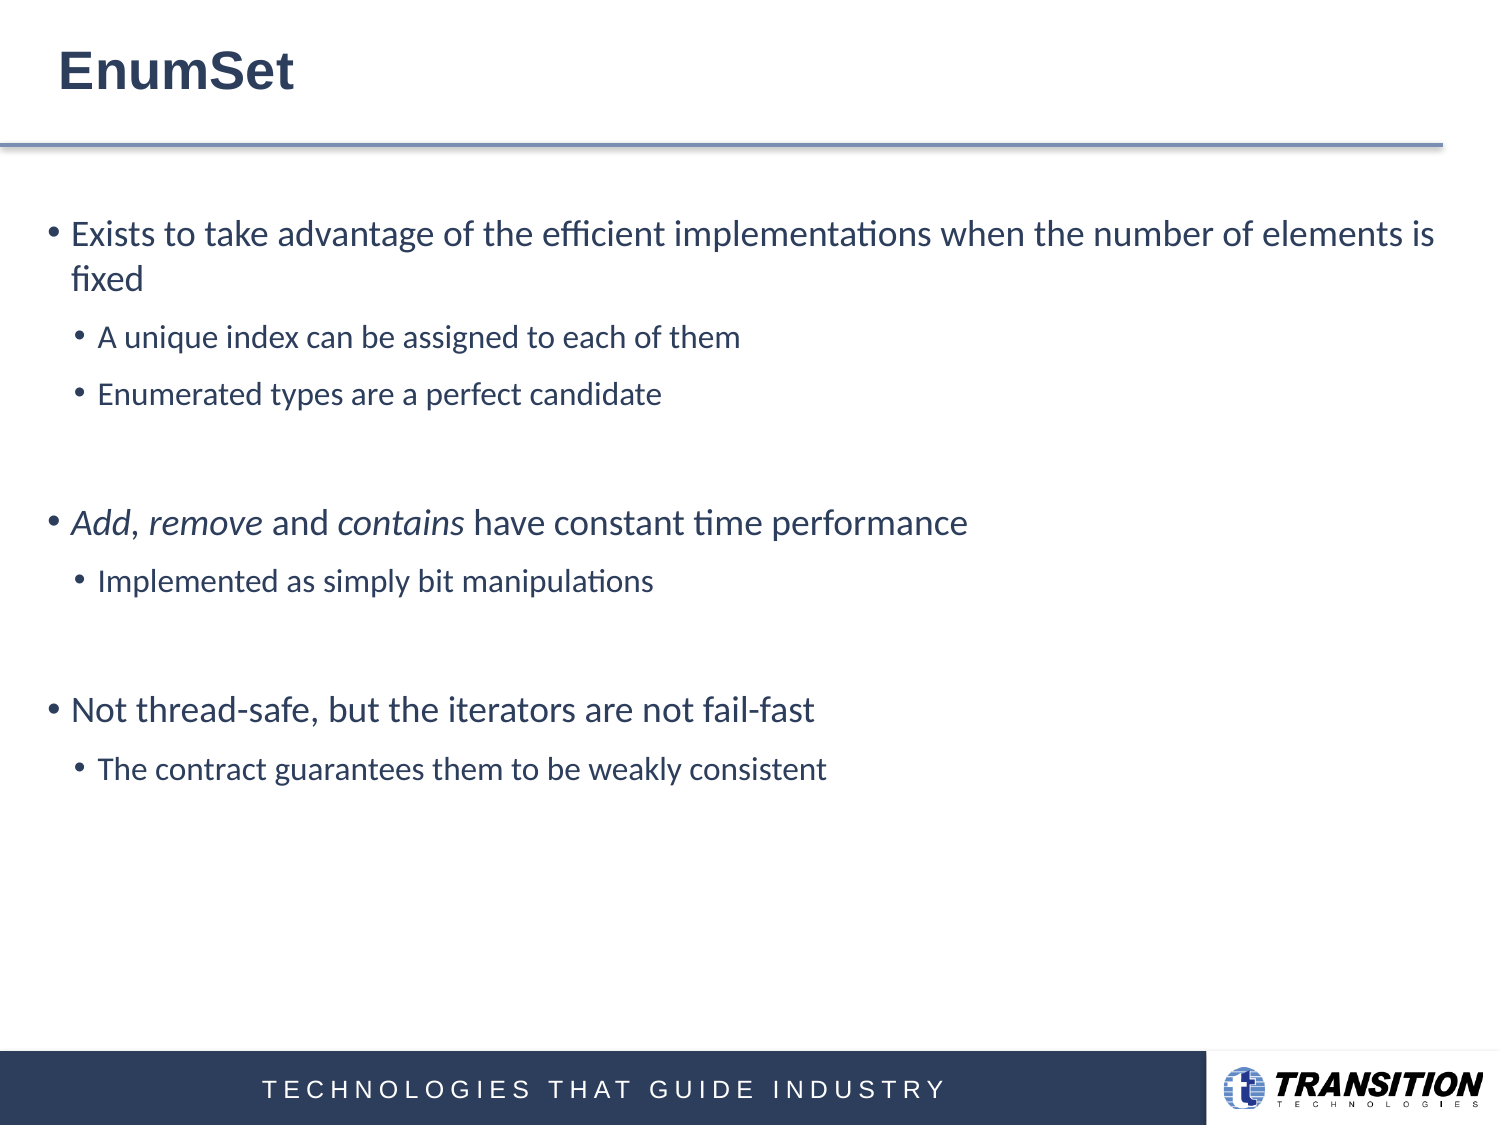

# EnumSet
Exists to take advantage of the efficient implementations when the number of elements is fixed
A unique index can be assigned to each of them
Enumerated types are a perfect candidate

Add, remove and contains have constant time performance
Implemented as simply bit manipulations

Not thread-safe, but the iterators are not fail-fast
The contract guarantees them to be weakly consistent